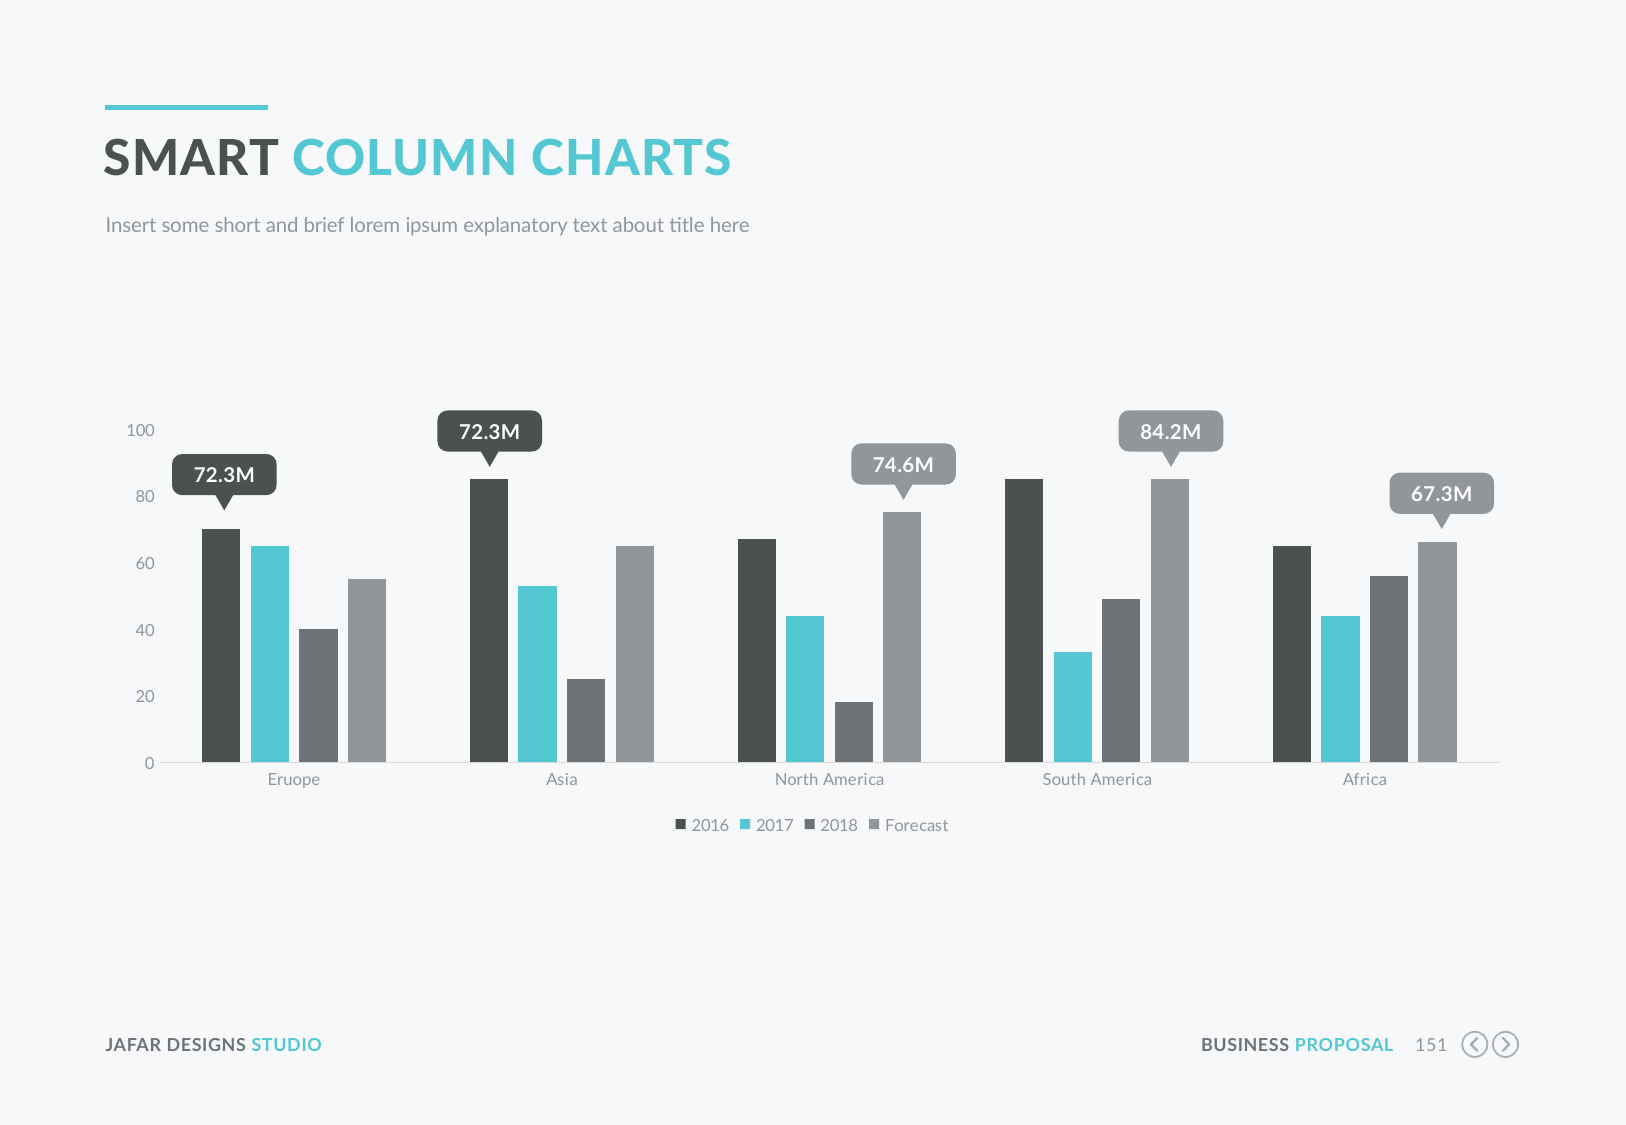

Smart Column Charts
Insert some short and brief lorem ipsum explanatory text about title here

### Chart

| Category | 2016 | 2017 | 2018 | Forecast |
|---|---|---|---|---|
| Eruope | 70.0 | 65.0 | 40.0 | 55.0 |
| Asia | 85.0 | 53.0 | 25.0 | 65.0 |
| North America | 67.0 | 44.0 | 18.0 | 75.0 |
| South America | 85.0 | 33.0 | 49.0 | 85.0 |
| Africa | 65.0 | 44.0 | 56.0 | 66.0 |

72.3M
84.2M

74.6M

72.3M

67.3M